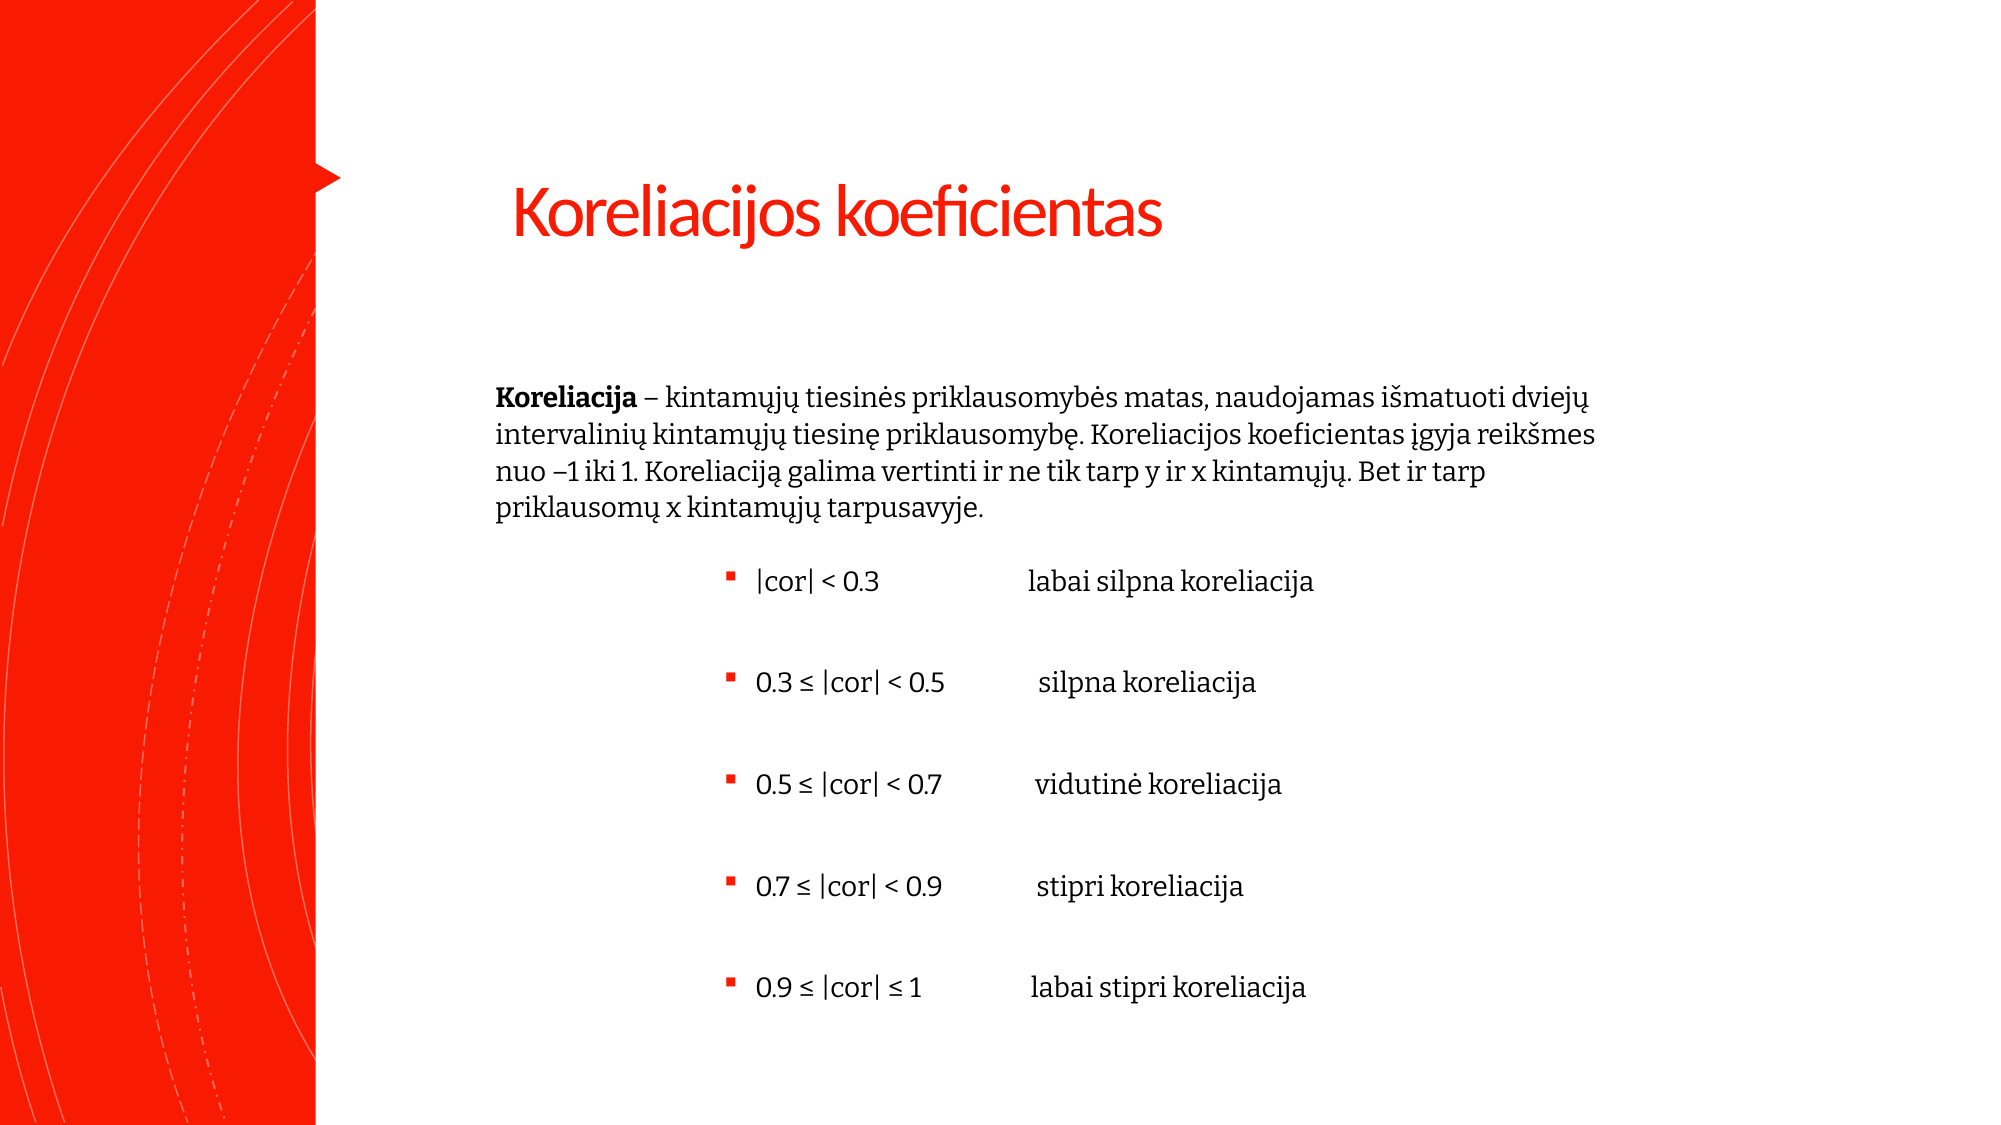

# Koreliacijos koeficientas

Koreliacija – kintamųjų tiesinės priklausomybės matas, naudojamas išmatuoti dviejų intervalinių kintamųjų tiesinę priklausomybę. Koreliacijos koeficientas įgyja reikšmes nuo –1 iki 1. Koreliaciją galima vertinti ir ne tik tarp y ir x kintamųjų. Bet ir tarp priklausomų x kintamųjų tarpusavyje.

|cor| < 0.3                           labai silpna koreliacija

0.3 ≤ |cor| < 0.5                 silpna koreliacija

0.5 ≤ |cor| < 0.7                 vidutinė koreliacija

0.7 ≤ |cor| < 0.9                 stipri koreliacija

0.9 ≤ |cor| ≤ 1                    labai stipri koreliacija